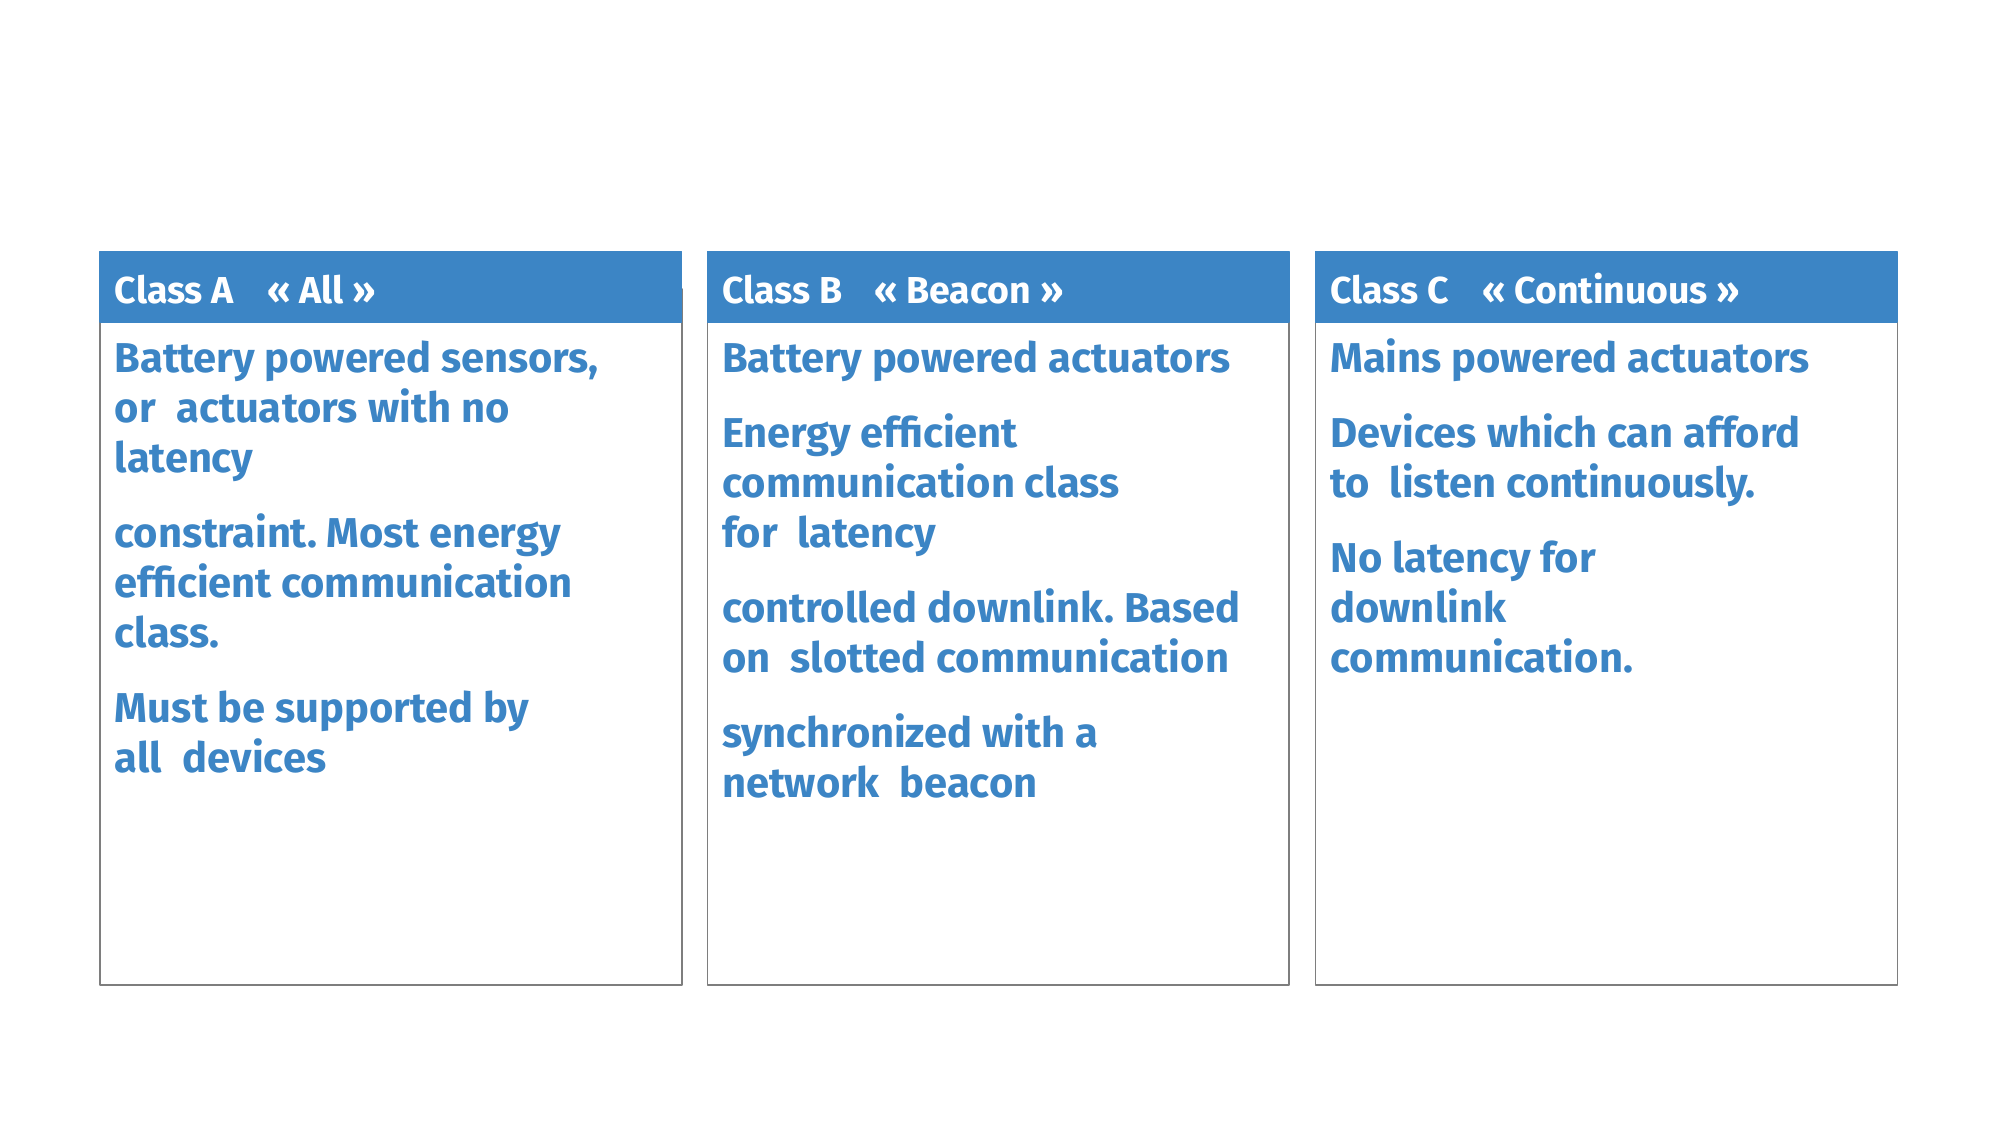

Class A	« All »
Battery powered sensors, or  actuators with no latency
constraint. Most energy
efficient communication class.
Must be supported by all  devices
Class B	« Beacon »
Battery powered actuators
Energy efficient  communication class for  latency
controlled downlink. Based on  slotted communication
synchronized with a network  beacon
Class C	« Continuous »
Mains powered actuators
Devices which can afford to  listen continuously.
No latency for downlink  communication.